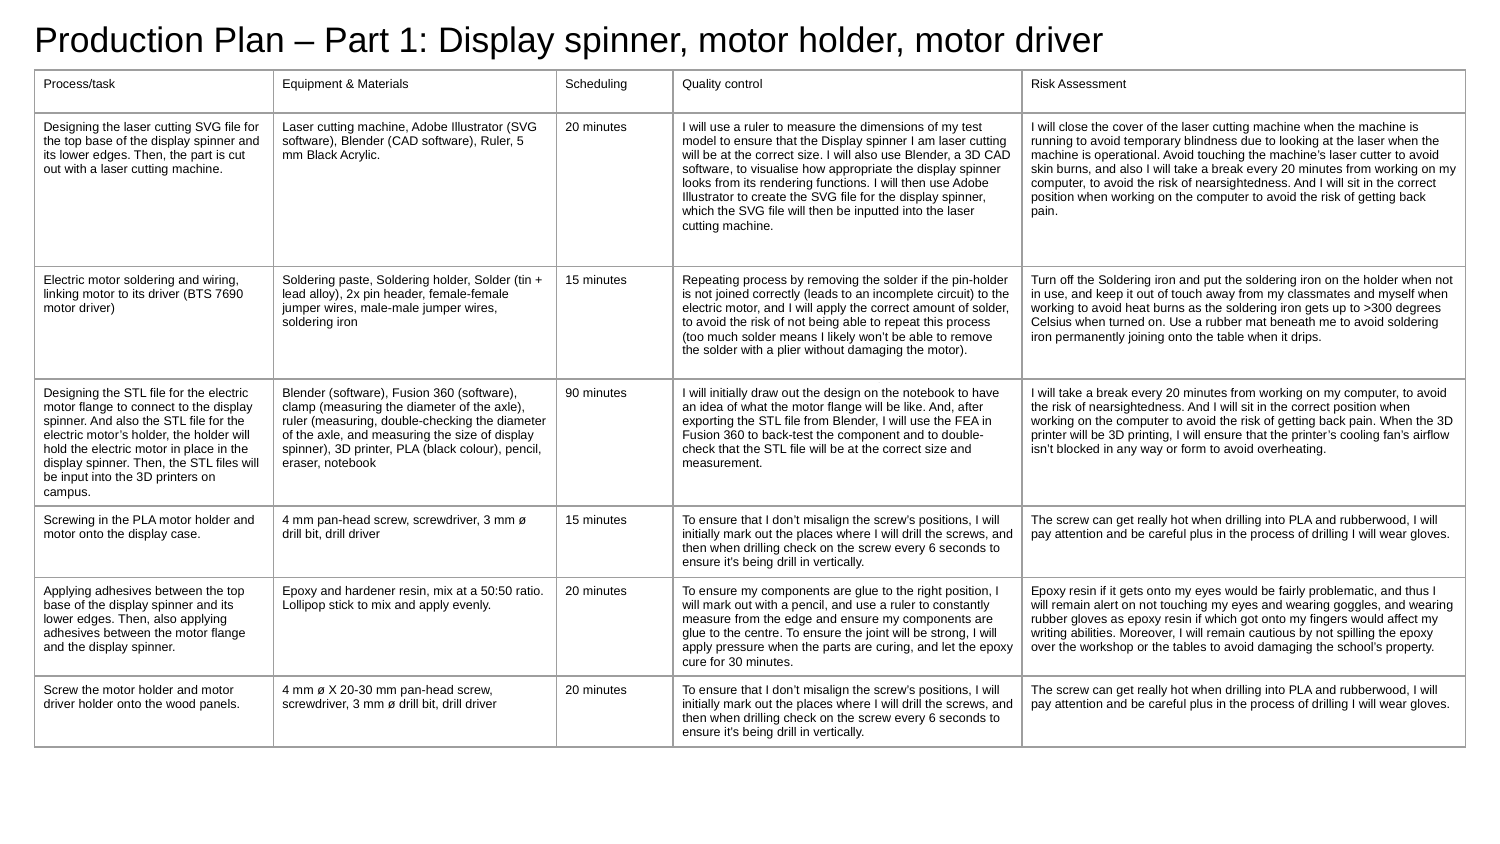

# Production Plan – Part 1: Display spinner, motor holder, motor driver
| Process/task | Equipment & Materials | Scheduling | Quality control | Risk Assessment |
| --- | --- | --- | --- | --- |
| Designing the laser cutting SVG file for the top base of the display spinner and its lower edges. Then, the part is cut out with a laser cutting machine. | Laser cutting machine, Adobe Illustrator (SVG software), Blender (CAD software), Ruler, 5 mm Black Acrylic. | 20 minutes | I will use a ruler to measure the dimensions of my test model to ensure that the Display spinner I am laser cutting will be at the correct size. I will also use Blender, a 3D CAD software, to visualise how appropriate the display spinner looks from its rendering functions. I will then use Adobe Illustrator to create the SVG file for the display spinner, which the SVG file will then be inputted into the laser cutting machine. | I will close the cover of the laser cutting machine when the machine is running to avoid temporary blindness due to looking at the laser when the machine is operational. Avoid touching the machine’s laser cutter to avoid skin burns, and also I will take a break every 20 minutes from working on my computer, to avoid the risk of nearsightedness. And I will sit in the correct position when working on the computer to avoid the risk of getting back pain. |
| Electric motor soldering and wiring, linking motor to its driver (BTS 7690 motor driver) | Soldering paste, Soldering holder, Solder (tin + lead alloy), 2x pin header, female-female jumper wires, male-male jumper wires, soldering iron | 15 minutes | Repeating process by removing the solder if the pin-holder is not joined correctly (leads to an incomplete circuit) to the electric motor, and I will apply the correct amount of solder, to avoid the risk of not being able to repeat this process (too much solder means I likely won’t be able to remove the solder with a plier without damaging the motor). | Turn off the Soldering iron and put the soldering iron on the holder when not in use, and keep it out of touch away from my classmates and myself when working to avoid heat burns as the soldering iron gets up to >300 degrees Celsius when turned on. Use a rubber mat beneath me to avoid soldering iron permanently joining onto the table when it drips. |
| Designing the STL file for the electric motor flange to connect to the display spinner. And also the STL file for the electric motor’s holder, the holder will hold the electric motor in place in the display spinner. Then, the STL files will be input into the 3D printers on campus. | Blender (software), Fusion 360 (software), clamp (measuring the diameter of the axle), ruler (measuring, double-checking the diameter of the axle, and measuring the size of display spinner), 3D printer, PLA (black colour), pencil, eraser, notebook | 90 minutes | I will initially draw out the design on the notebook to have an idea of what the motor flange will be like. And, after exporting the STL file from Blender, I will use the FEA in Fusion 360 to back-test the component and to double-check that the STL file will be at the correct size and measurement. | I will take a break every 20 minutes from working on my computer, to avoid the risk of nearsightedness. And I will sit in the correct position when working on the computer to avoid the risk of getting back pain. When the 3D printer will be 3D printing, I will ensure that the printer’s cooling fan’s airflow isn’t blocked in any way or form to avoid overheating. |
| Screwing in the PLA motor holder and motor onto the display case. | 4 mm pan-head screw, screwdriver, 3 mm ø drill bit, drill driver | 15 minutes | To ensure that I don’t misalign the screw’s positions, I will initially mark out the places where I will drill the screws, and then when drilling check on the screw every 6 seconds to ensure it’s being drill in vertically. | The screw can get really hot when drilling into PLA and rubberwood, I will pay attention and be careful plus in the process of drilling I will wear gloves. |
| Applying adhesives between the top base of the display spinner and its lower edges. Then, also applying adhesives between the motor flange and the display spinner. | Epoxy and hardener resin, mix at a 50:50 ratio. Lollipop stick to mix and apply evenly. | 20 minutes | To ensure my components are glue to the right position, I will mark out with a pencil, and use a ruler to constantly measure from the edge and ensure my components are glue to the centre. To ensure the joint will be strong, I will apply pressure when the parts are curing, and let the epoxy cure for 30 minutes. | Epoxy resin if it gets onto my eyes would be fairly problematic, and thus I will remain alert on not touching my eyes and wearing goggles, and wearing rubber gloves as epoxy resin if which got onto my fingers would affect my writing abilities. Moreover, I will remain cautious by not spilling the epoxy over the workshop or the tables to avoid damaging the school’s property. |
| Screw the motor holder and motor driver holder onto the wood panels. | 4 mm ø X 20-30 mm pan-head screw, screwdriver, 3 mm ø drill bit, drill driver | 20 minutes | To ensure that I don’t misalign the screw’s positions, I will initially mark out the places where I will drill the screws, and then when drilling check on the screw every 6 seconds to ensure it’s being drill in vertically. | The screw can get really hot when drilling into PLA and rubberwood, I will pay attention and be careful plus in the process of drilling I will wear gloves. |
15